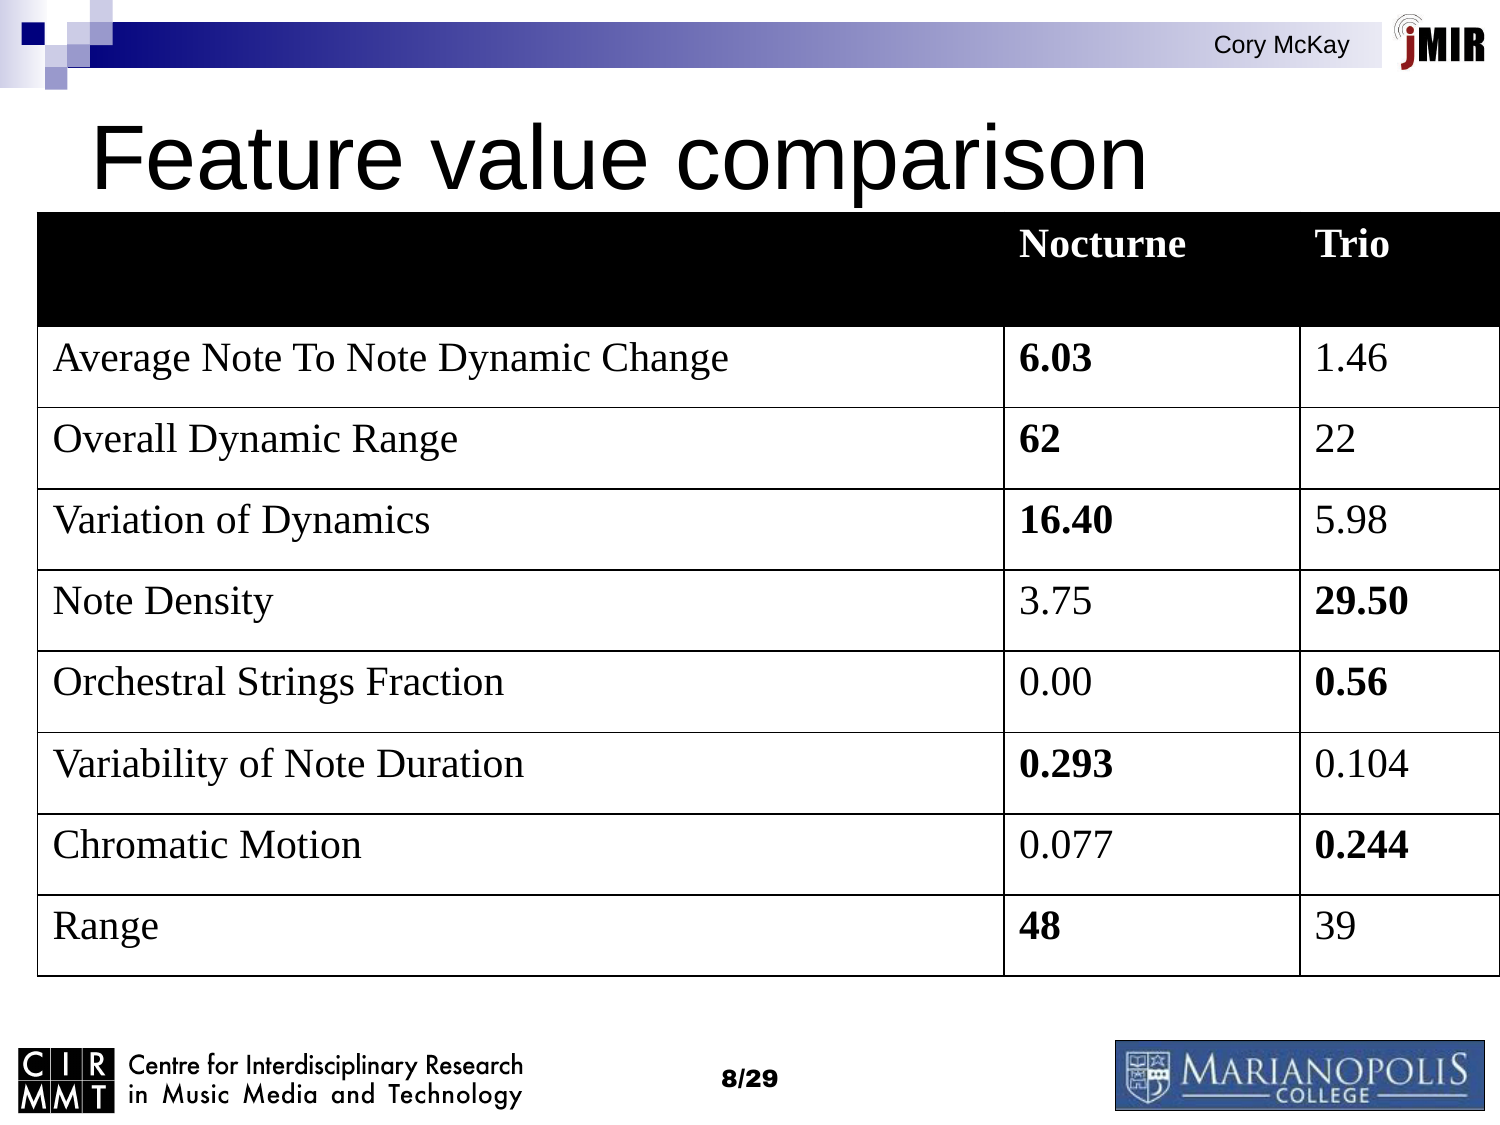

# Feature value comparison
|  | Nocturne | Trio |
| --- | --- | --- |
| Average Note To Note Dynamic Change | 6.03 | 1.46 |
| Overall Dynamic Range | 62 | 22 |
| Variation of Dynamics | 16.40 | 5.98 |
| Note Density | 3.75 | 29.50 |
| Orchestral Strings Fraction | 0.00 | 0.56 |
| Variability of Note Duration | 0.293 | 0.104 |
| Chromatic Motion | 0.077 | 0.244 |
| Range | 48 | 39 |
8/29